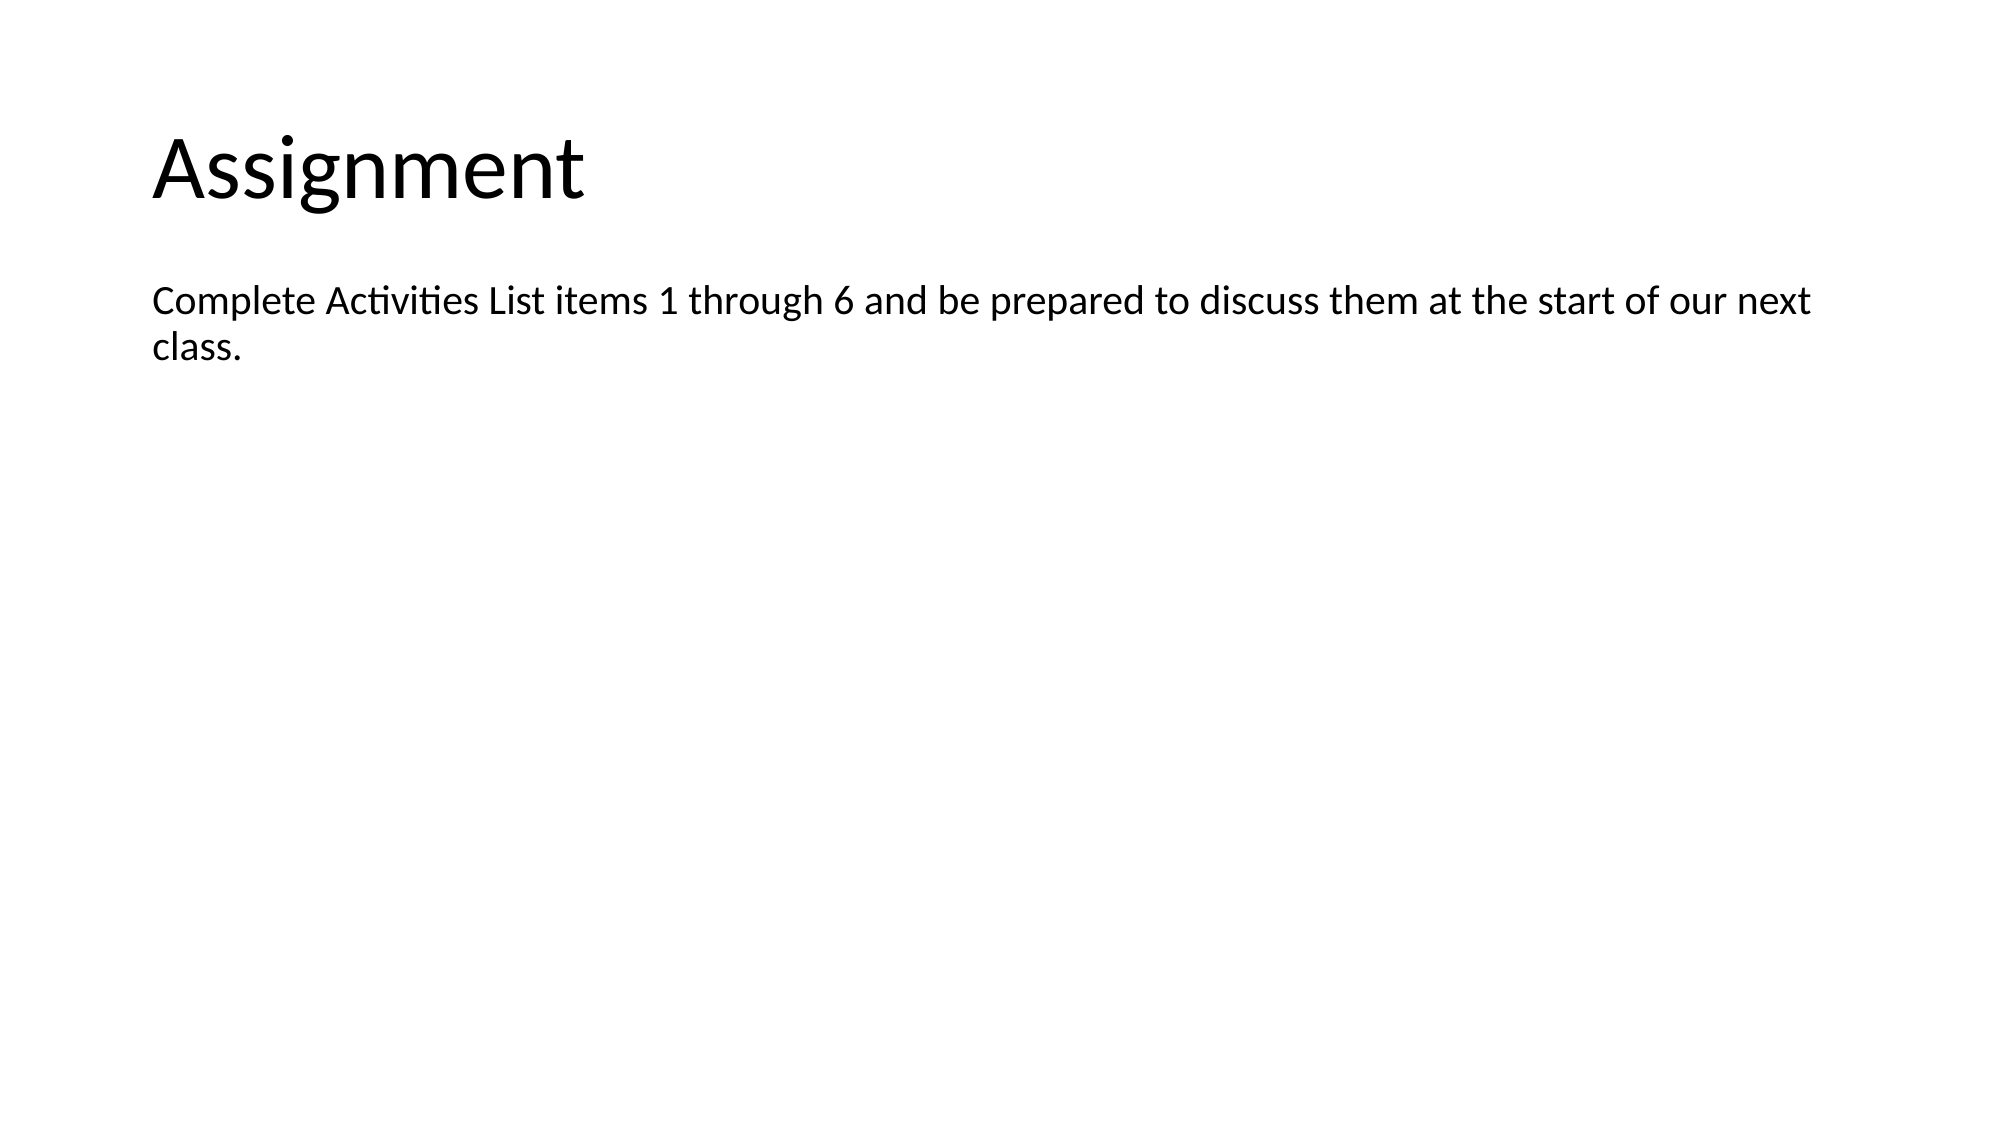

# Assignment
Complete Activities List items 1 through 6 and be prepared to discuss them at the start of our next class.